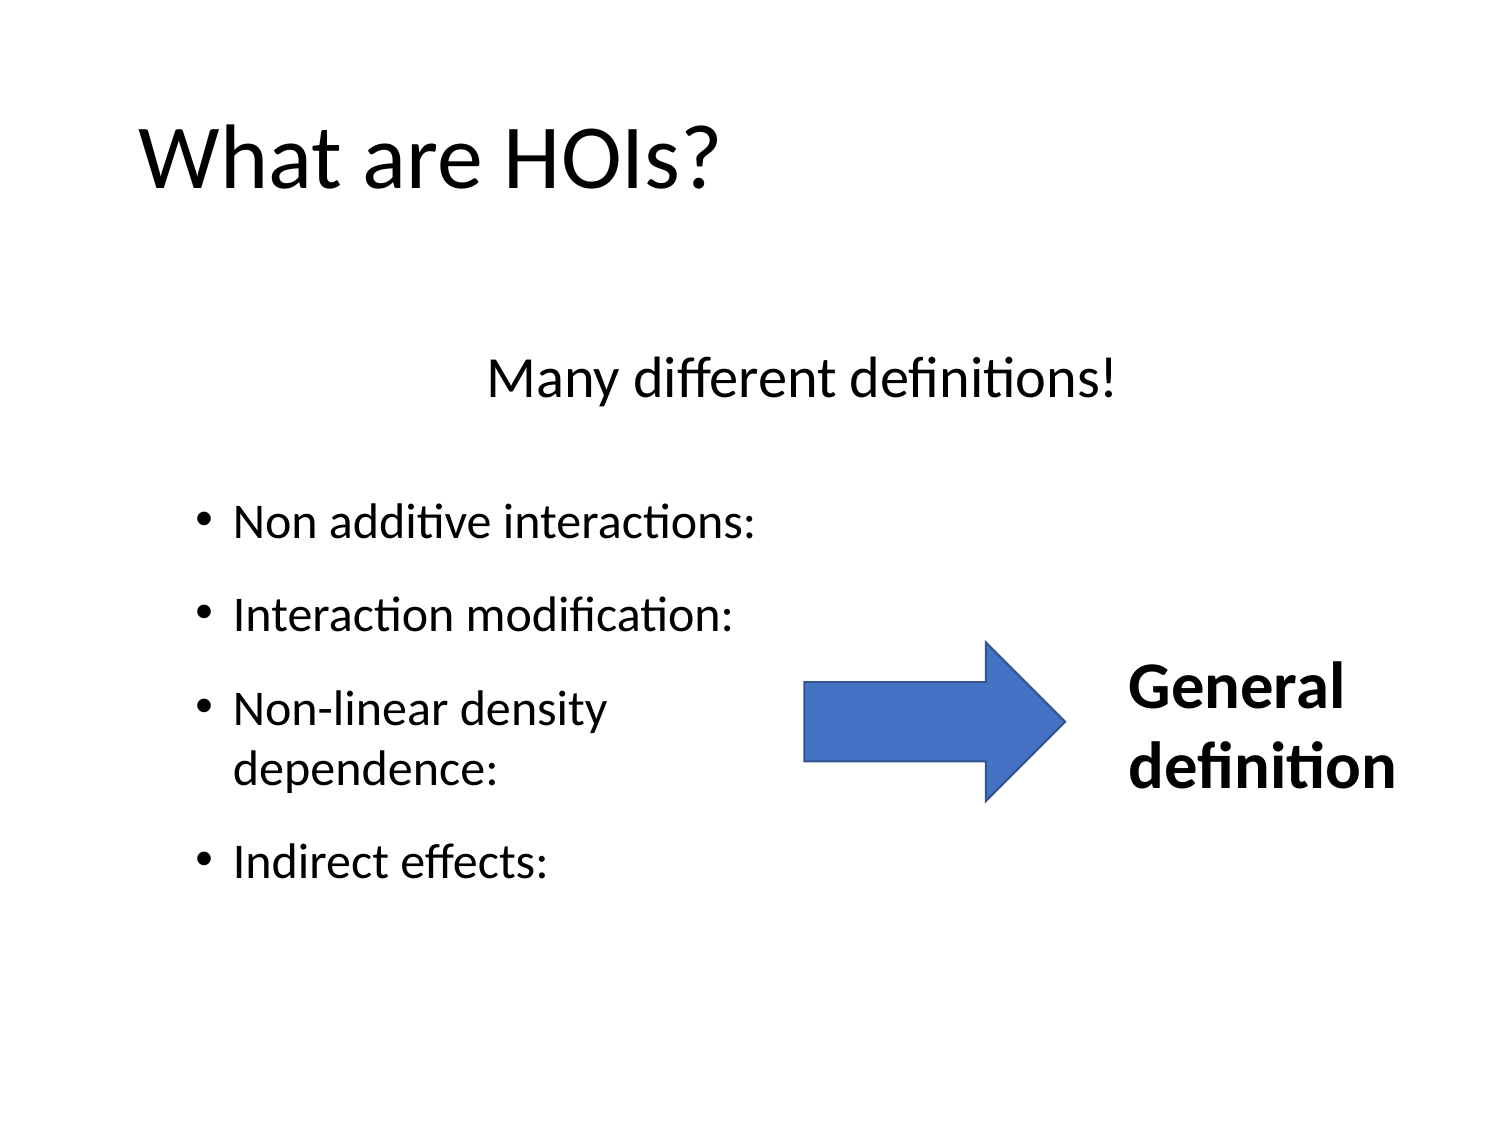

What are HOIs?
Many different definitions!
Non additive interactions:
Interaction modification:
Non-linear density dependence:
Indirect effects:

General definition